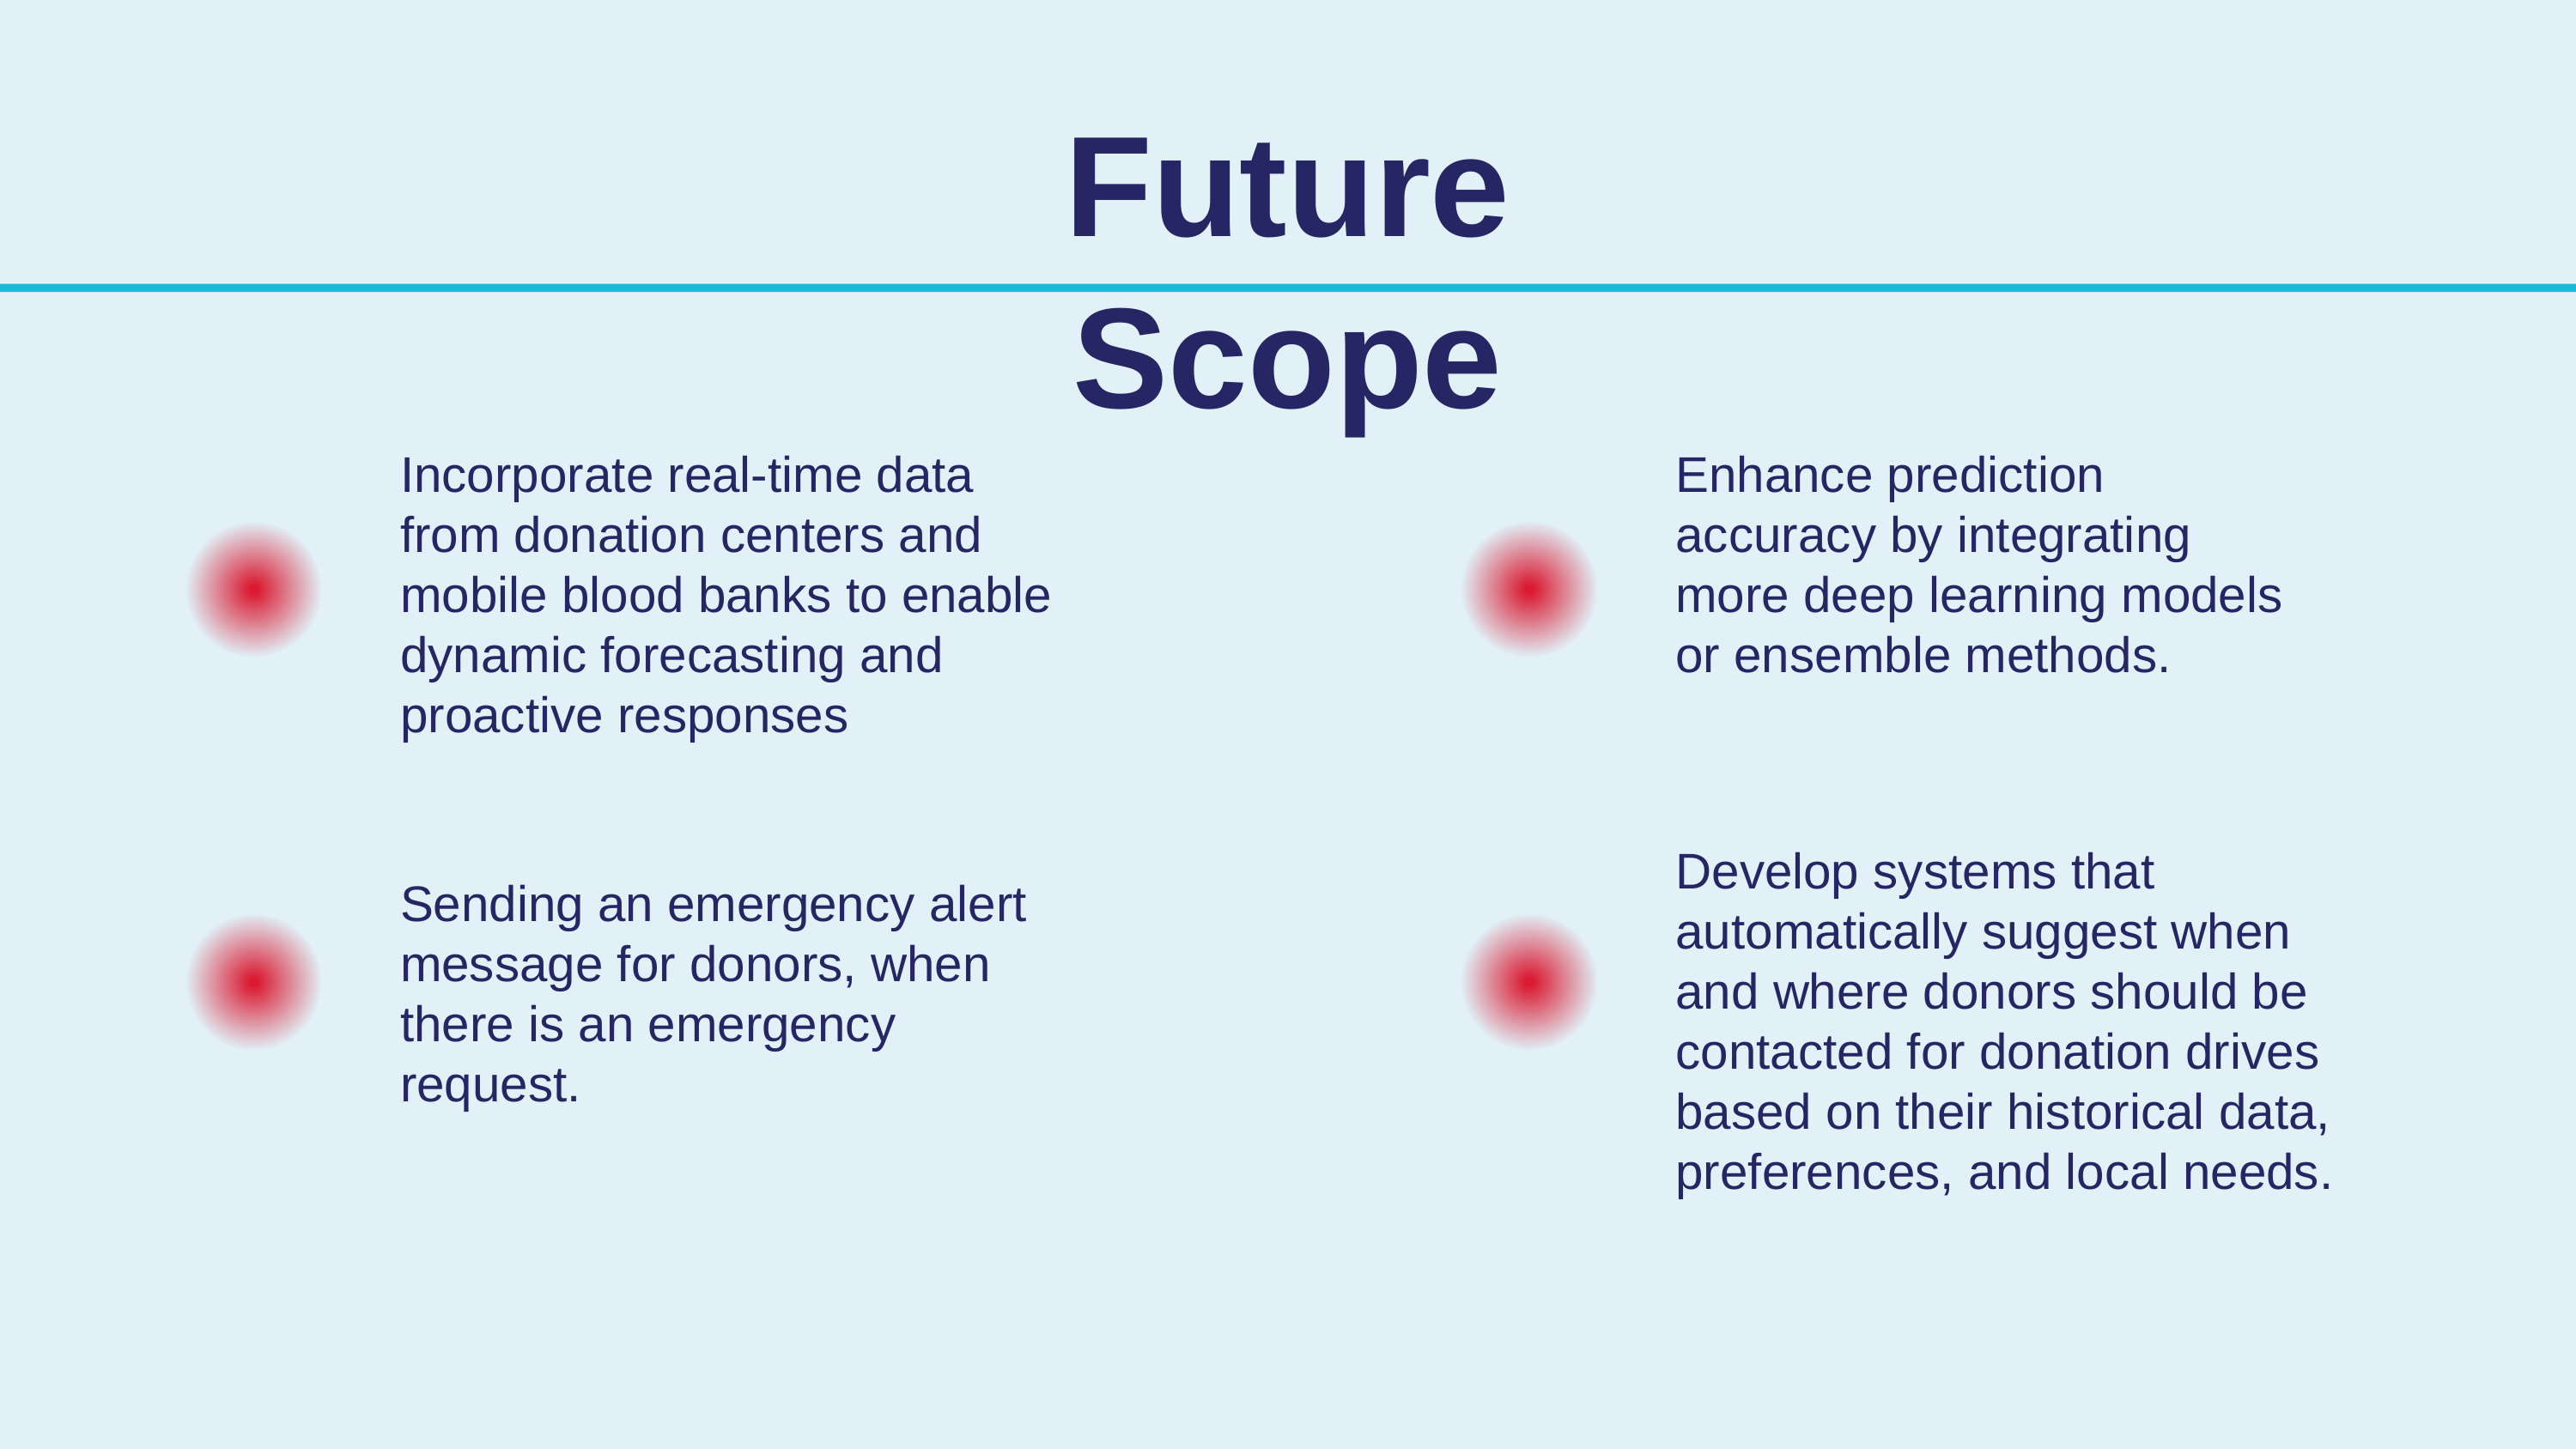

Future Scope

Incorporate real-time data from donation centers and mobile blood banks to enable dynamic forecasting and proactive responses
Enhance prediction accuracy by integrating more deep learning models or ensemble methods.

Develop systems that automatically suggest when and where donors should be contacted for donation drives based on their historical data, preferences, and local needs.
Sending an emergency alert message for donors, when there is an emergency request.